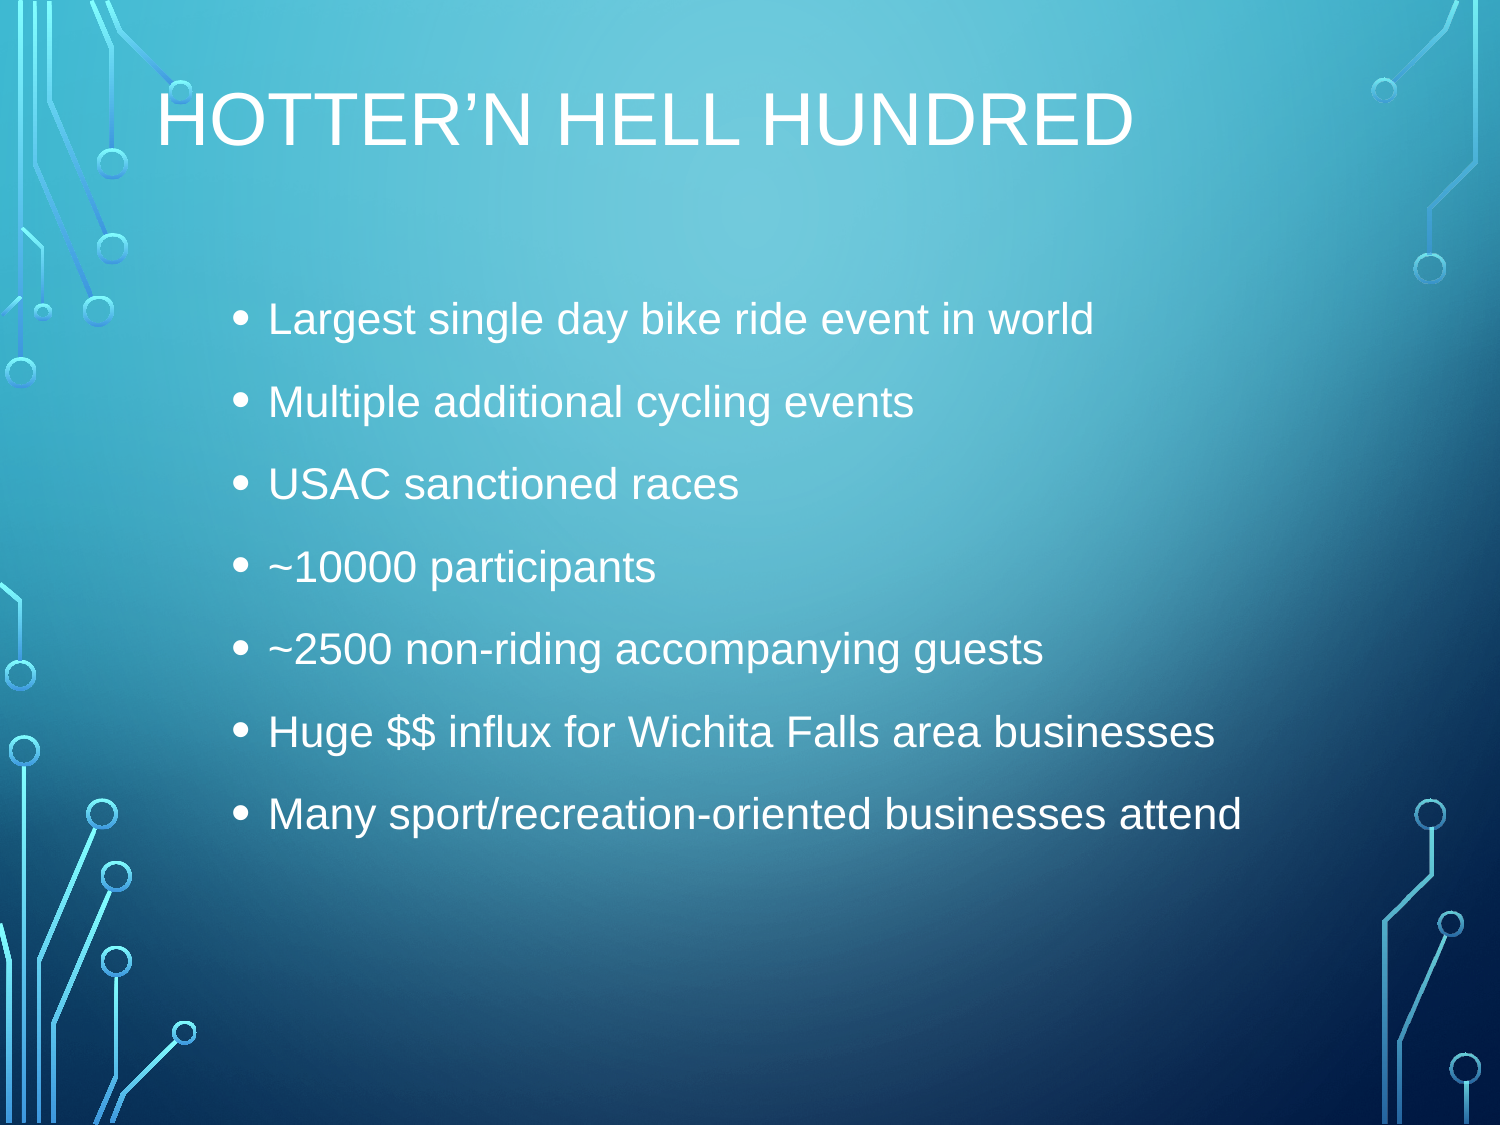

# Hotter’n Hell Hundred
Largest single day bike ride event in world
Multiple additional cycling events
USAC sanctioned races
~10000 participants
~2500 non-riding accompanying guests
Huge $$ influx for Wichita Falls area businesses
Many sport/recreation-oriented businesses attend